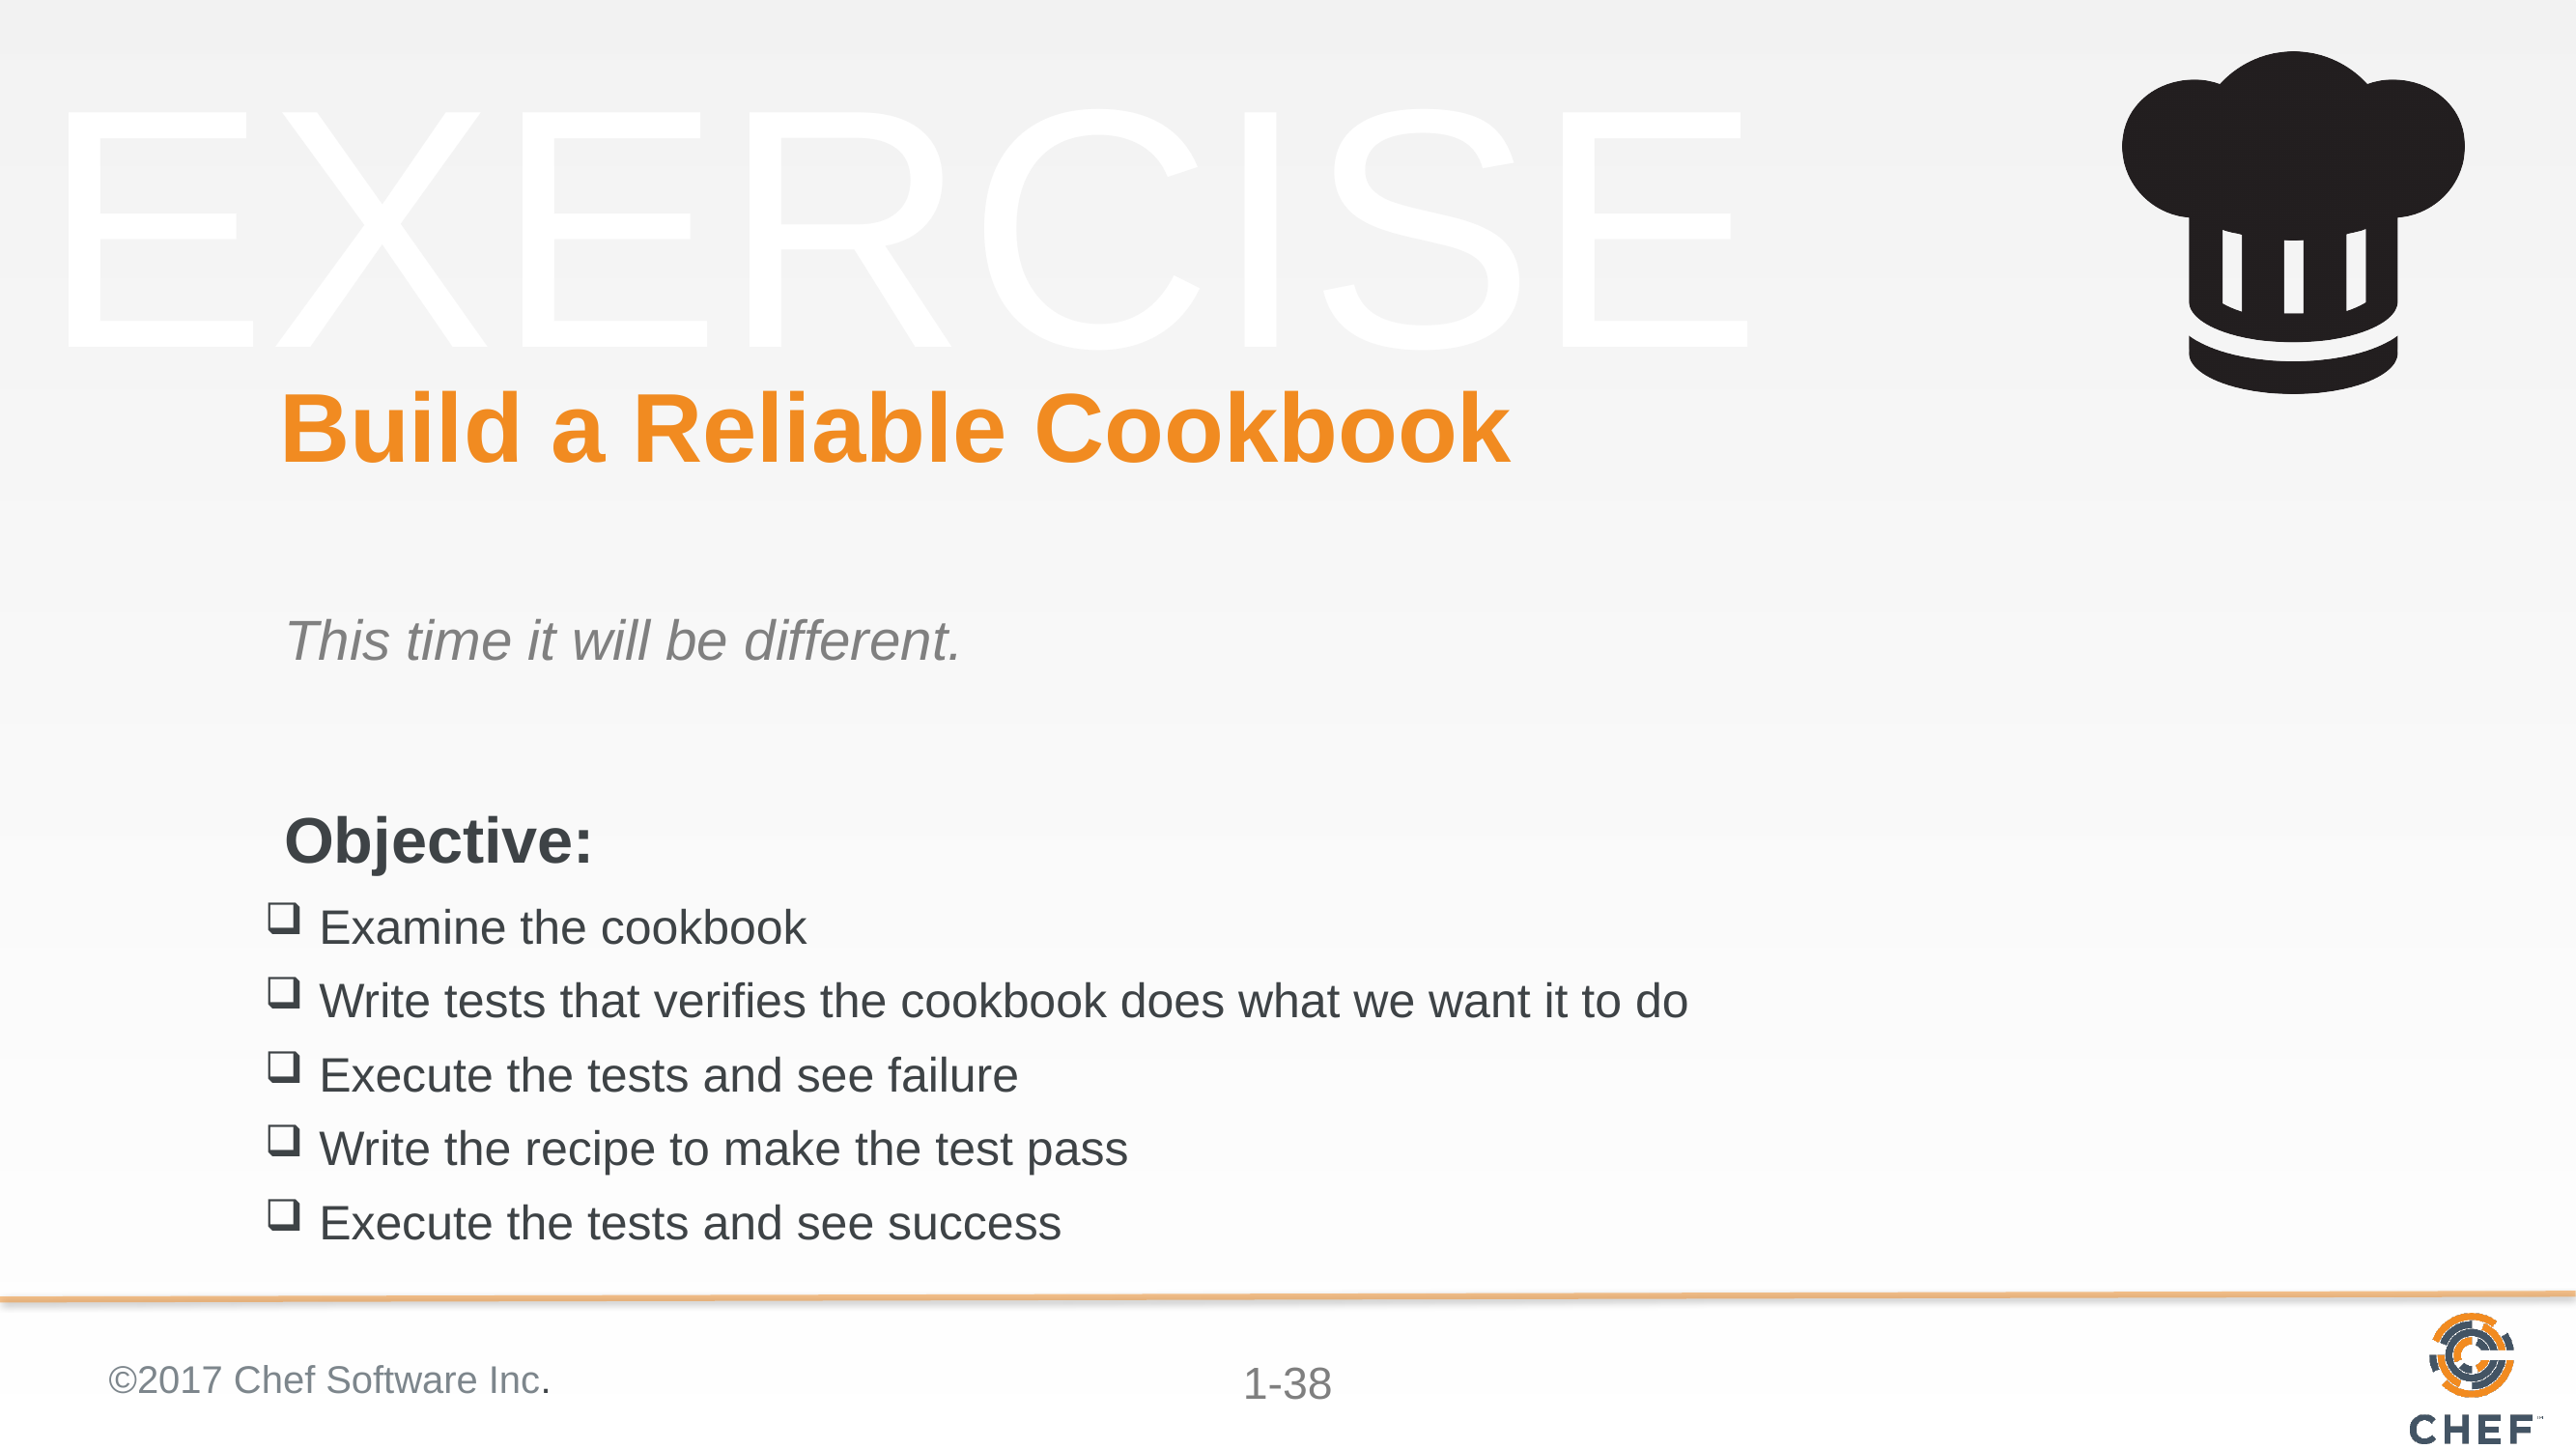

# Build a Reliable Cookbook
This time it will be different.
Examine the cookbook
Write tests that verifies the cookbook does what we want it to do
Execute the tests and see failure
Write the recipe to make the test pass
Execute the tests and see success